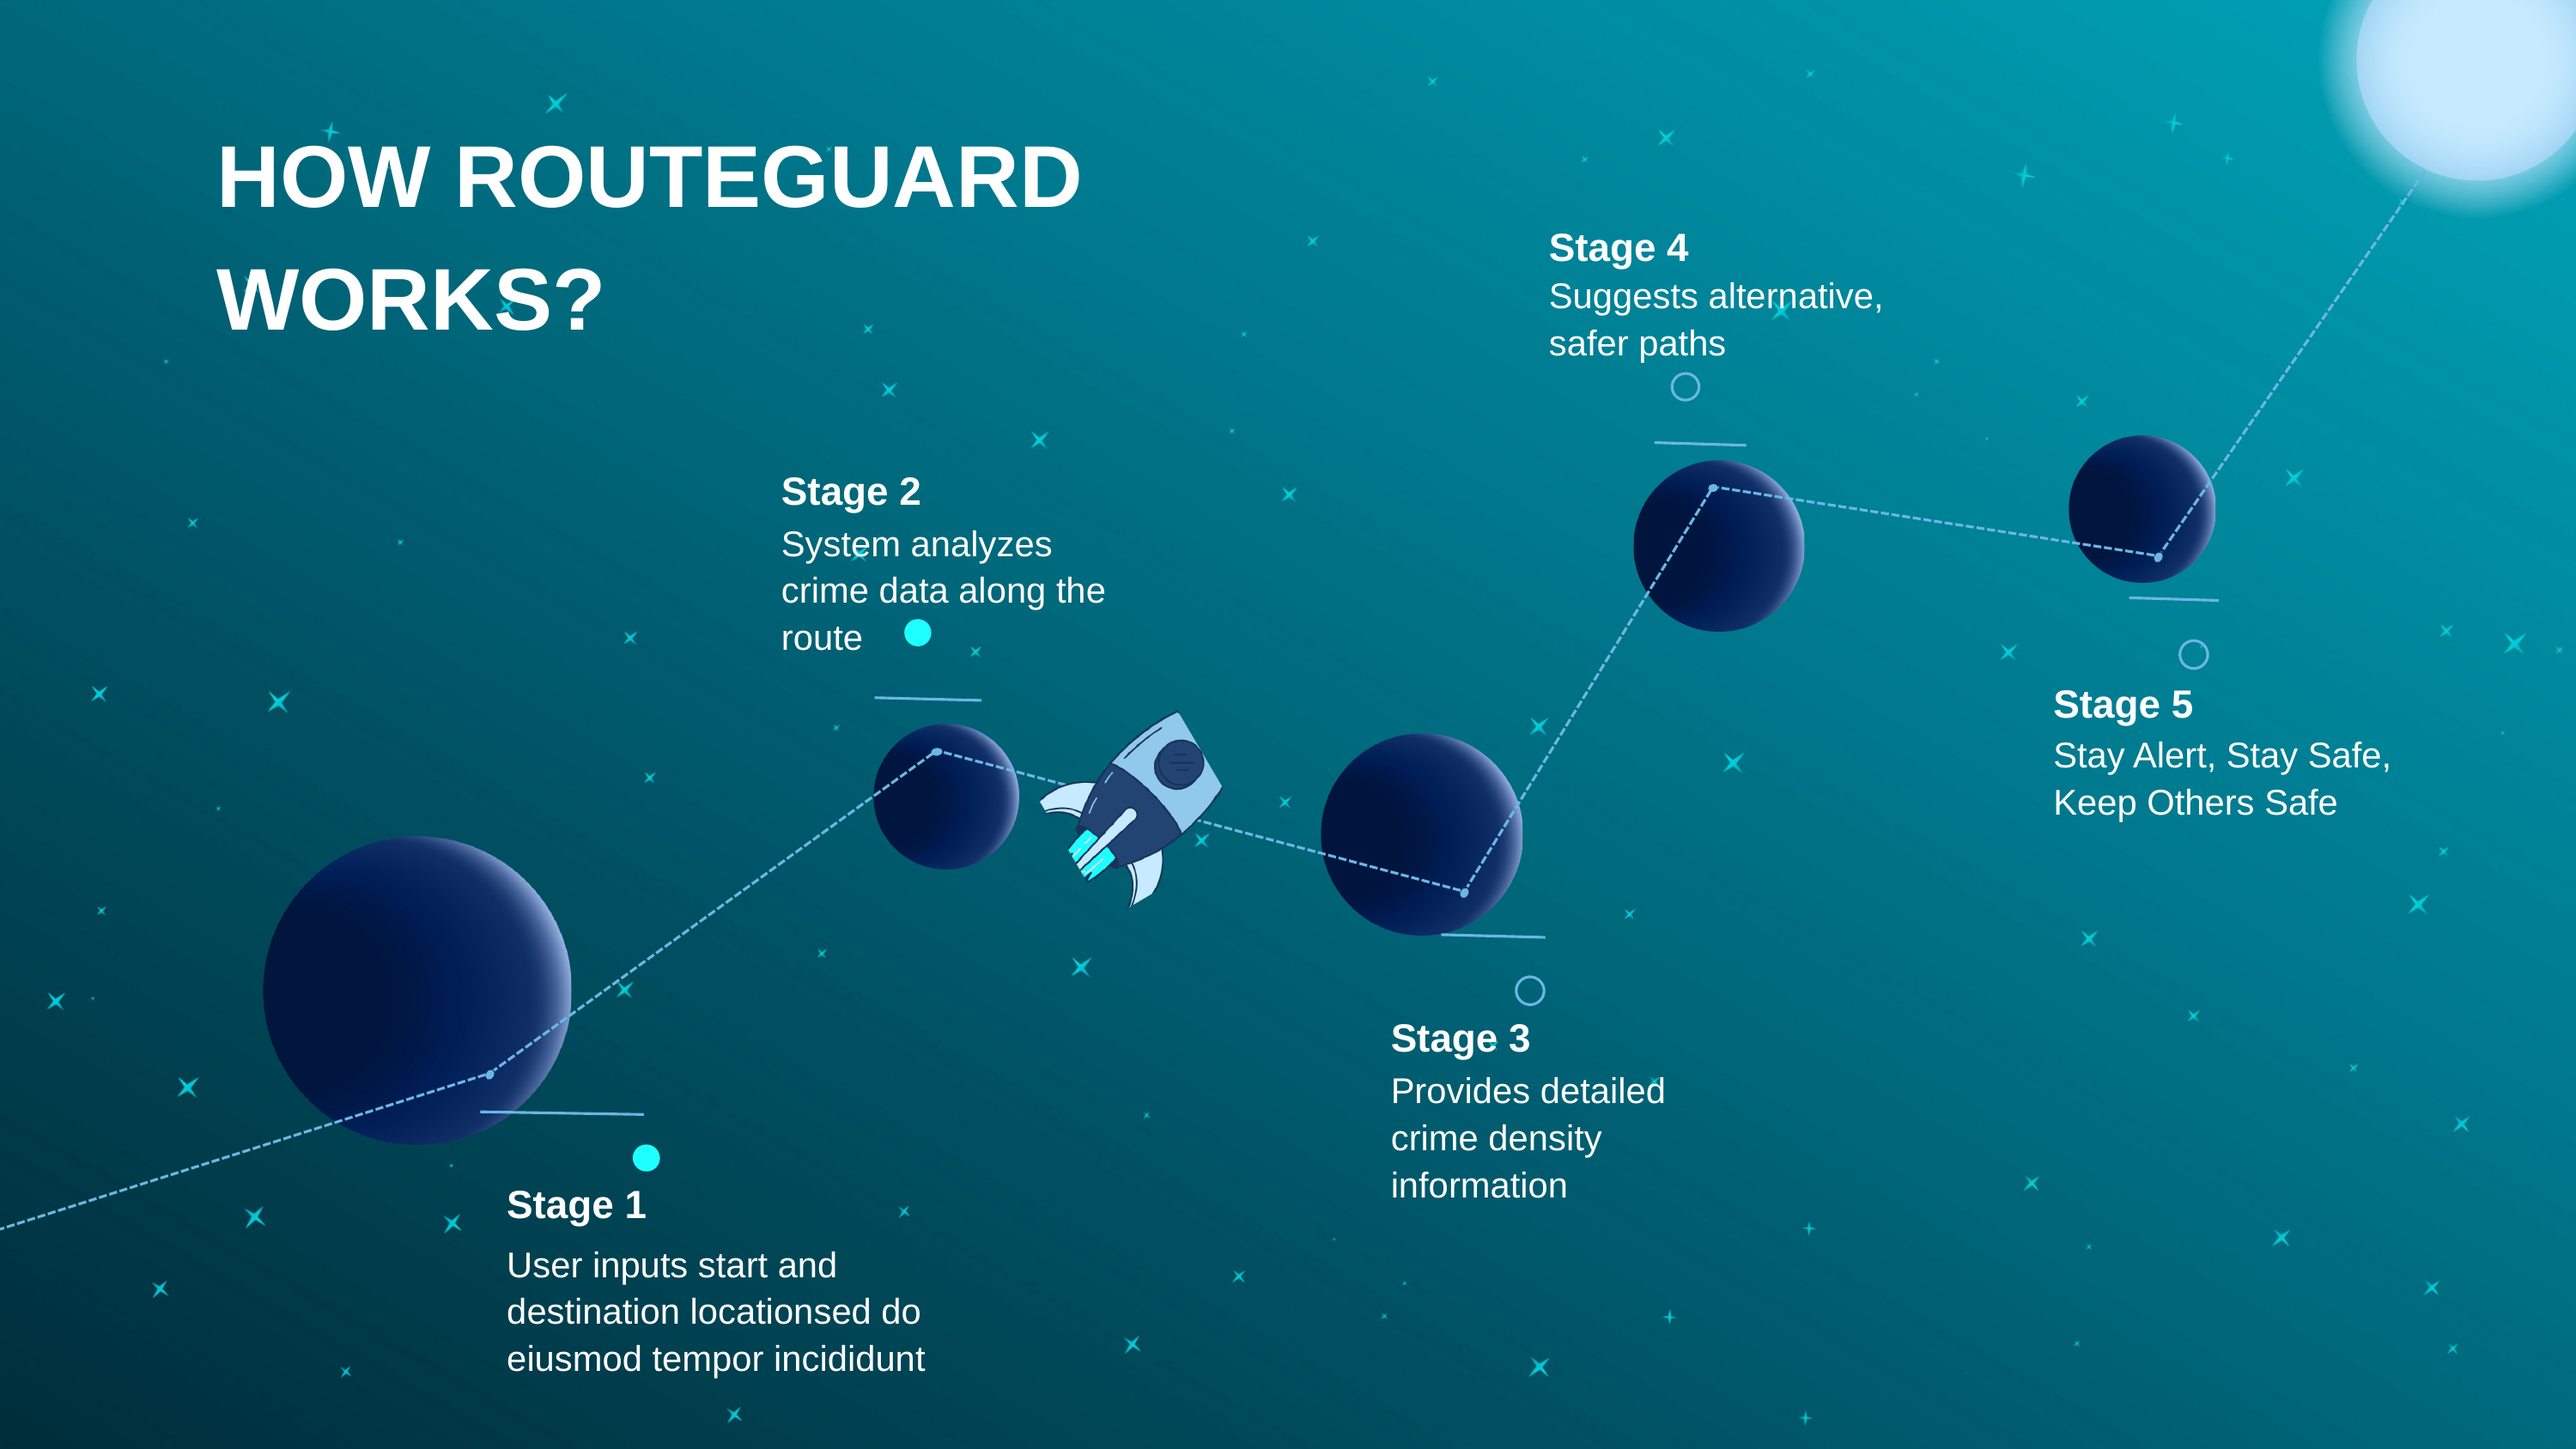

HOW ROUTEGUARD WORKS?
Stage 4
Suggests alternative, safer paths

Stage 2

System analyzes crime data along the route

Stage 5

Stay Alert, Stay Safe, Keep Others Safe

Stage 3
Provides detailed crime density information

Stage 1
User inputs start and destination locationsed do eiusmod tempor incididunt